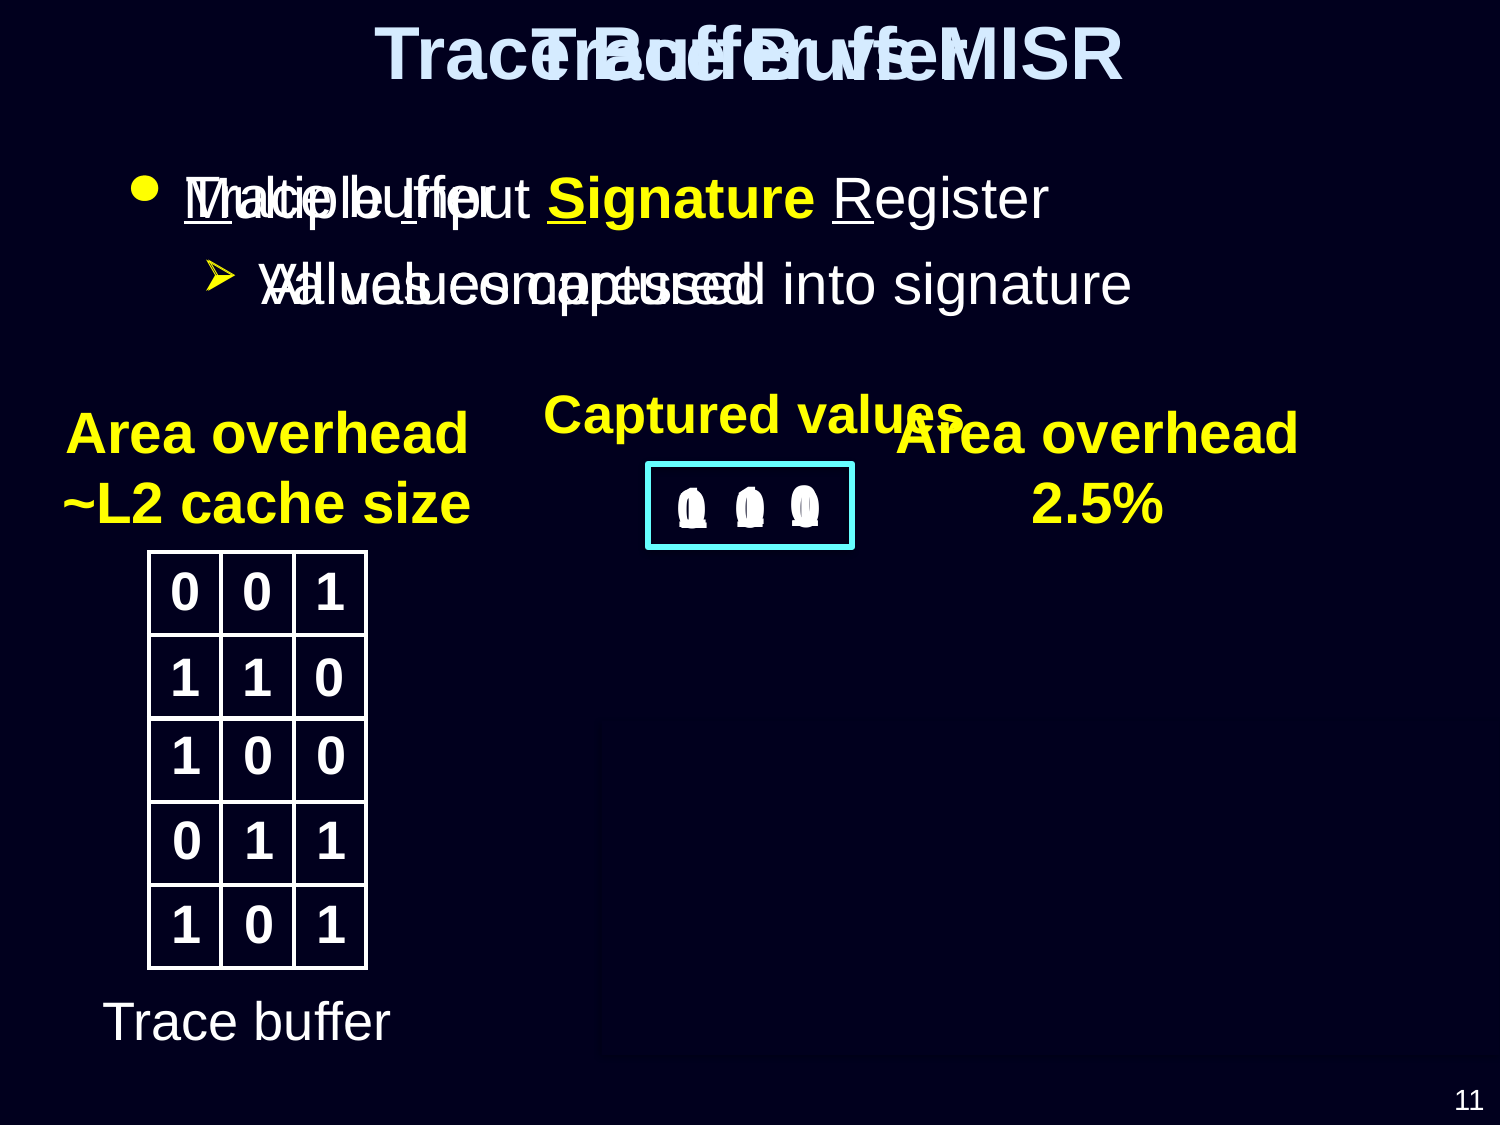

Trace Buffer vs MISR
Trace Buffer
Trace buffer
All values captured
Multiple Input Signature Register
Values compressed into signature
Captured values
Area overhead
2.5%
Area overhead
~L2 cache size
0
1
1

1
1
1
0
0
1
0
1
0
0
0
1
| 0 | 0 | 1 |
| --- | --- | --- |
|  |  |  |
| --- | --- | --- |
|  |  |  |
|  |  |  |
|  |  |  |
|  |  |  |
| 1 | 1 | 0 |
| --- | --- | --- |
| 1 | 0 | 0 |
| --- | --- | --- |

| 0 | 1 | 1 |
| --- | --- | --- |

0
0
1
1
0
1
1
0
| 1 | 0 | 1 |
| --- | --- | --- |
0
0
0
1
1
1
1
1
0
0
0
0
1
1
0
0
0
0
1
1
1
0
0
0
0
1
1
0

MISR
Trace buffer
11